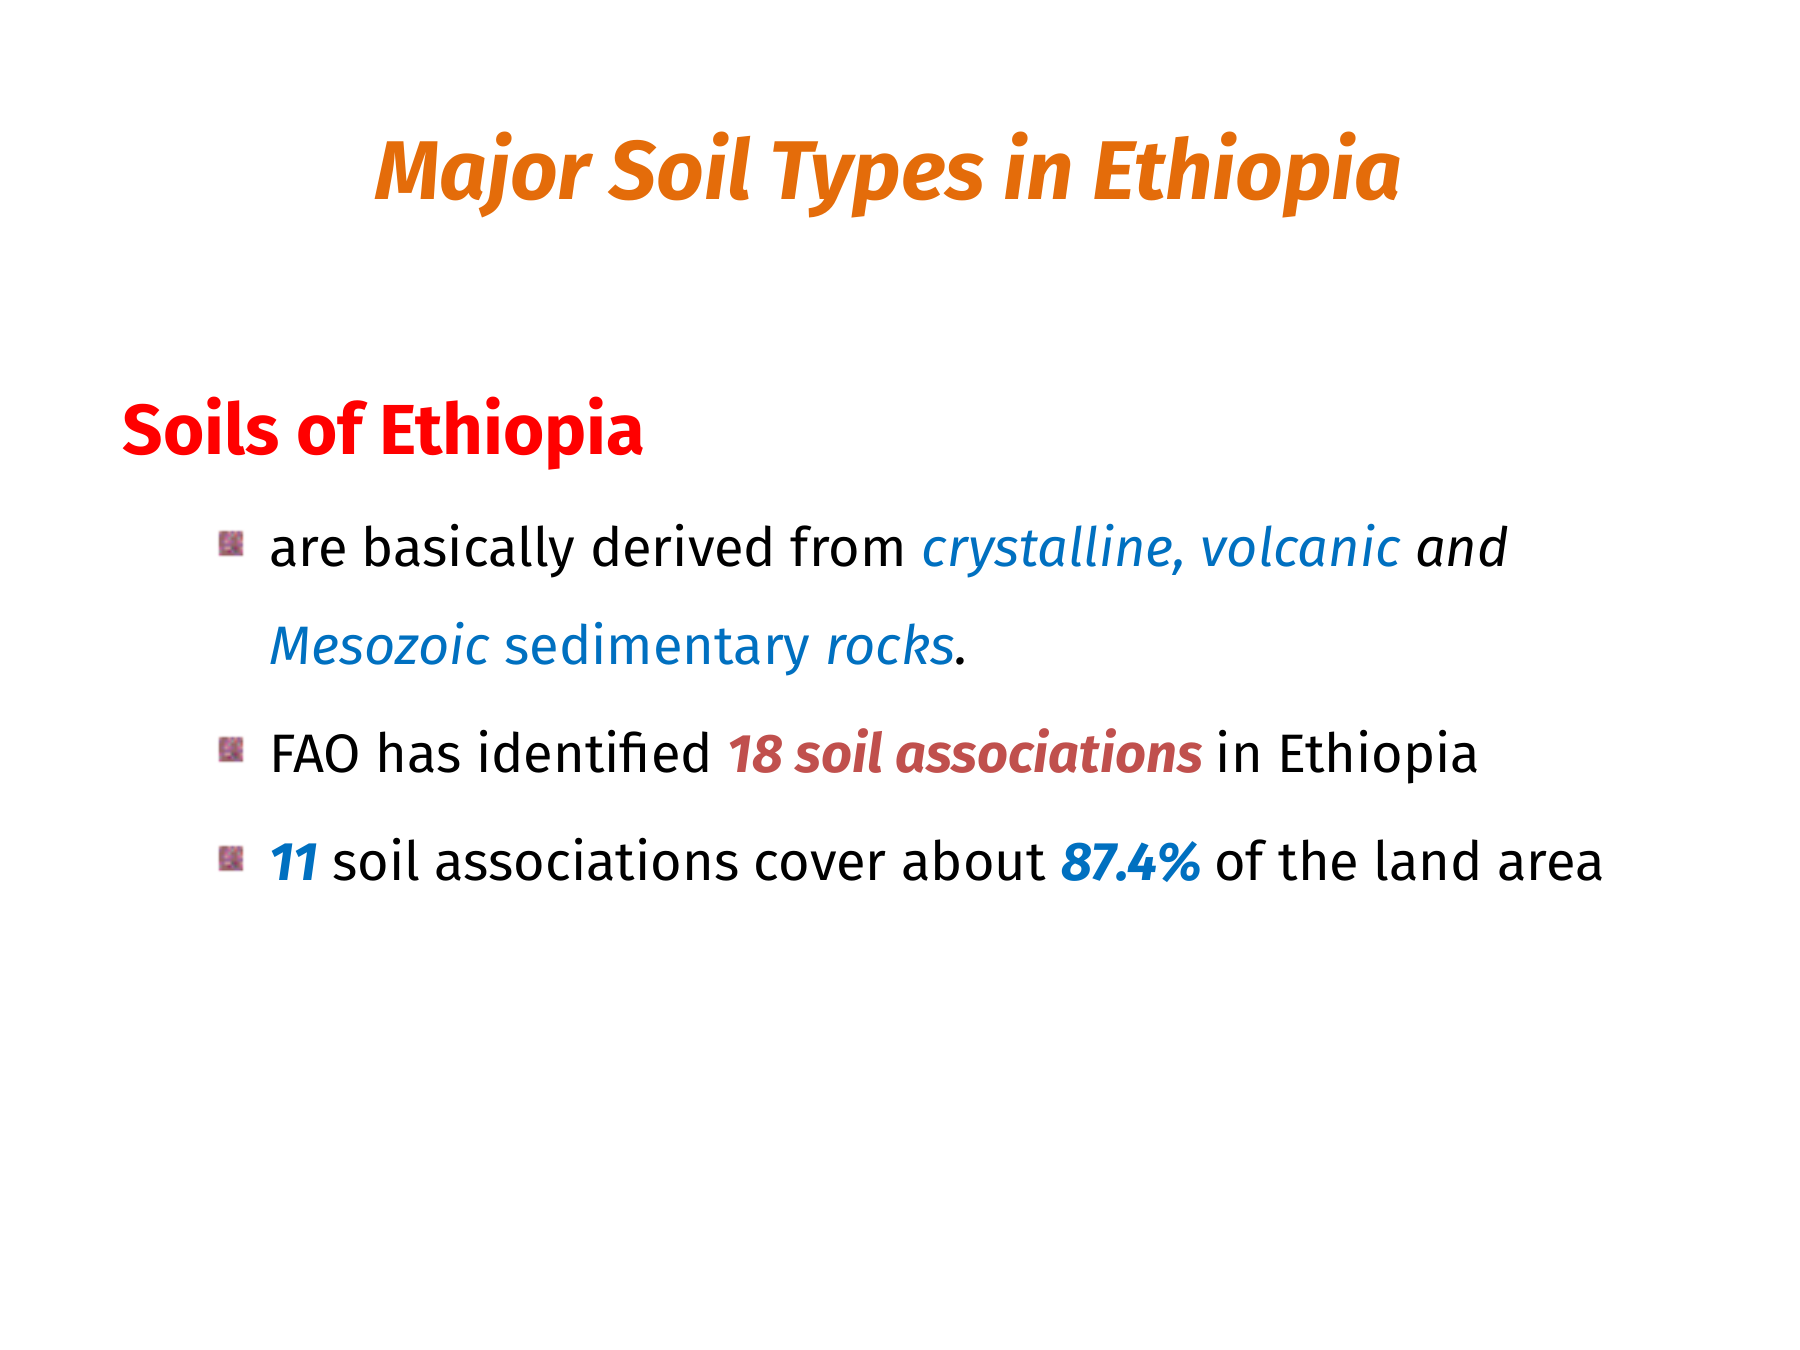

# Major Soil Types in Ethiopia
Soils of Ethiopia
are basically derived from crystalline, volcanic and Mesozoic sedimentary rocks.
FAO has identified 18 soil associations in Ethiopia
11 soil associations cover about 87.4% of the land area